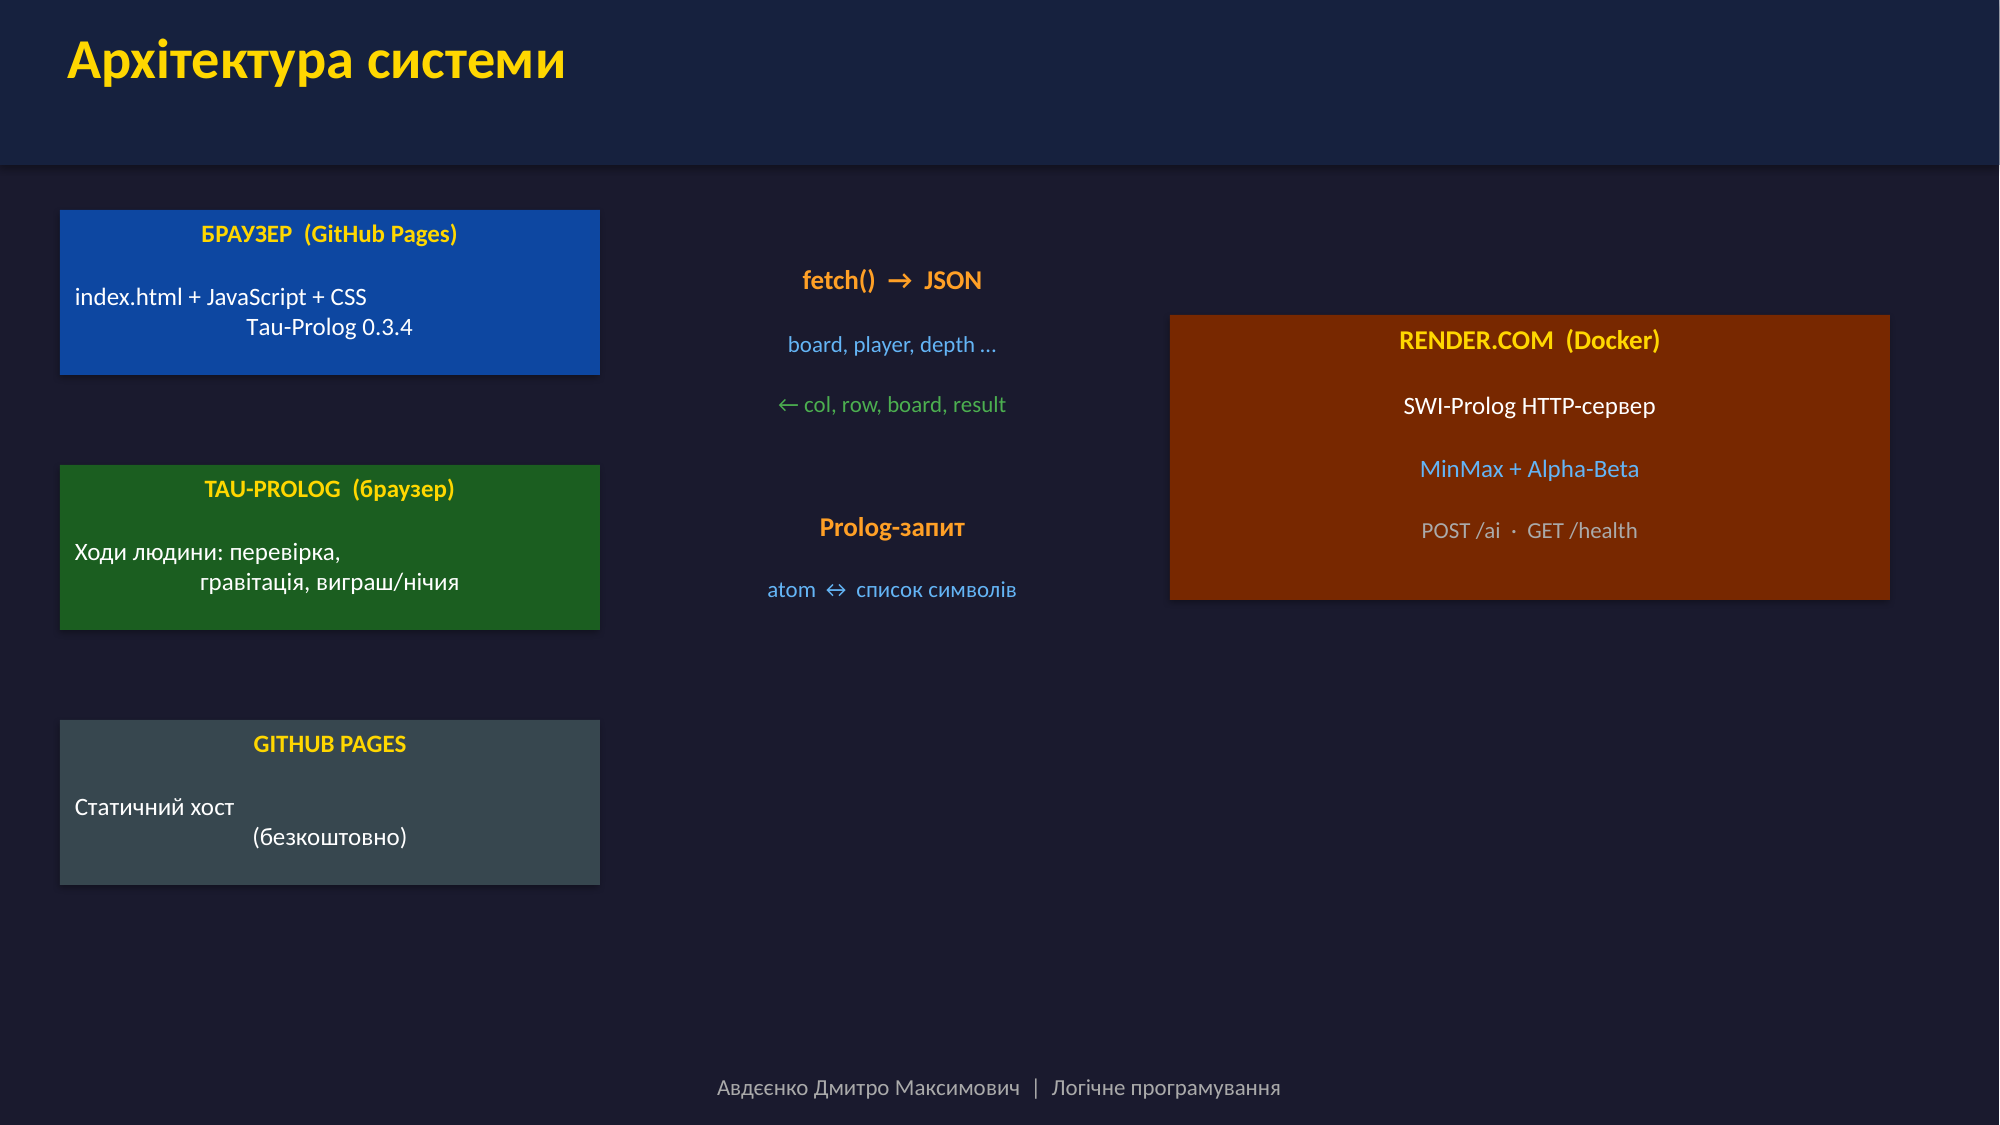

Архітектура системи

БРАУЗЕР  (GitHub Pages)
fetch()  →  JSON
index.html + JavaScript + CSS
Тau-Prolog 0.3.4

RENDER.COM  (Docker)
board, player, depth …
← col, row, board, result
SWI-Prolog HTTP-сервер
MinMax + Alpha-Beta

TAU-PROLOG  (браузер)
Prolog-запит
POST /ai  ·  GET /health
Ходи людини: перевірка,
гравітація, виграш/нічия
atom ↔ список символів

GITHUB PAGES
Статичний хост
(безкоштовно)
Авдєєнко Дмитро Максимович  |  Логічне програмування